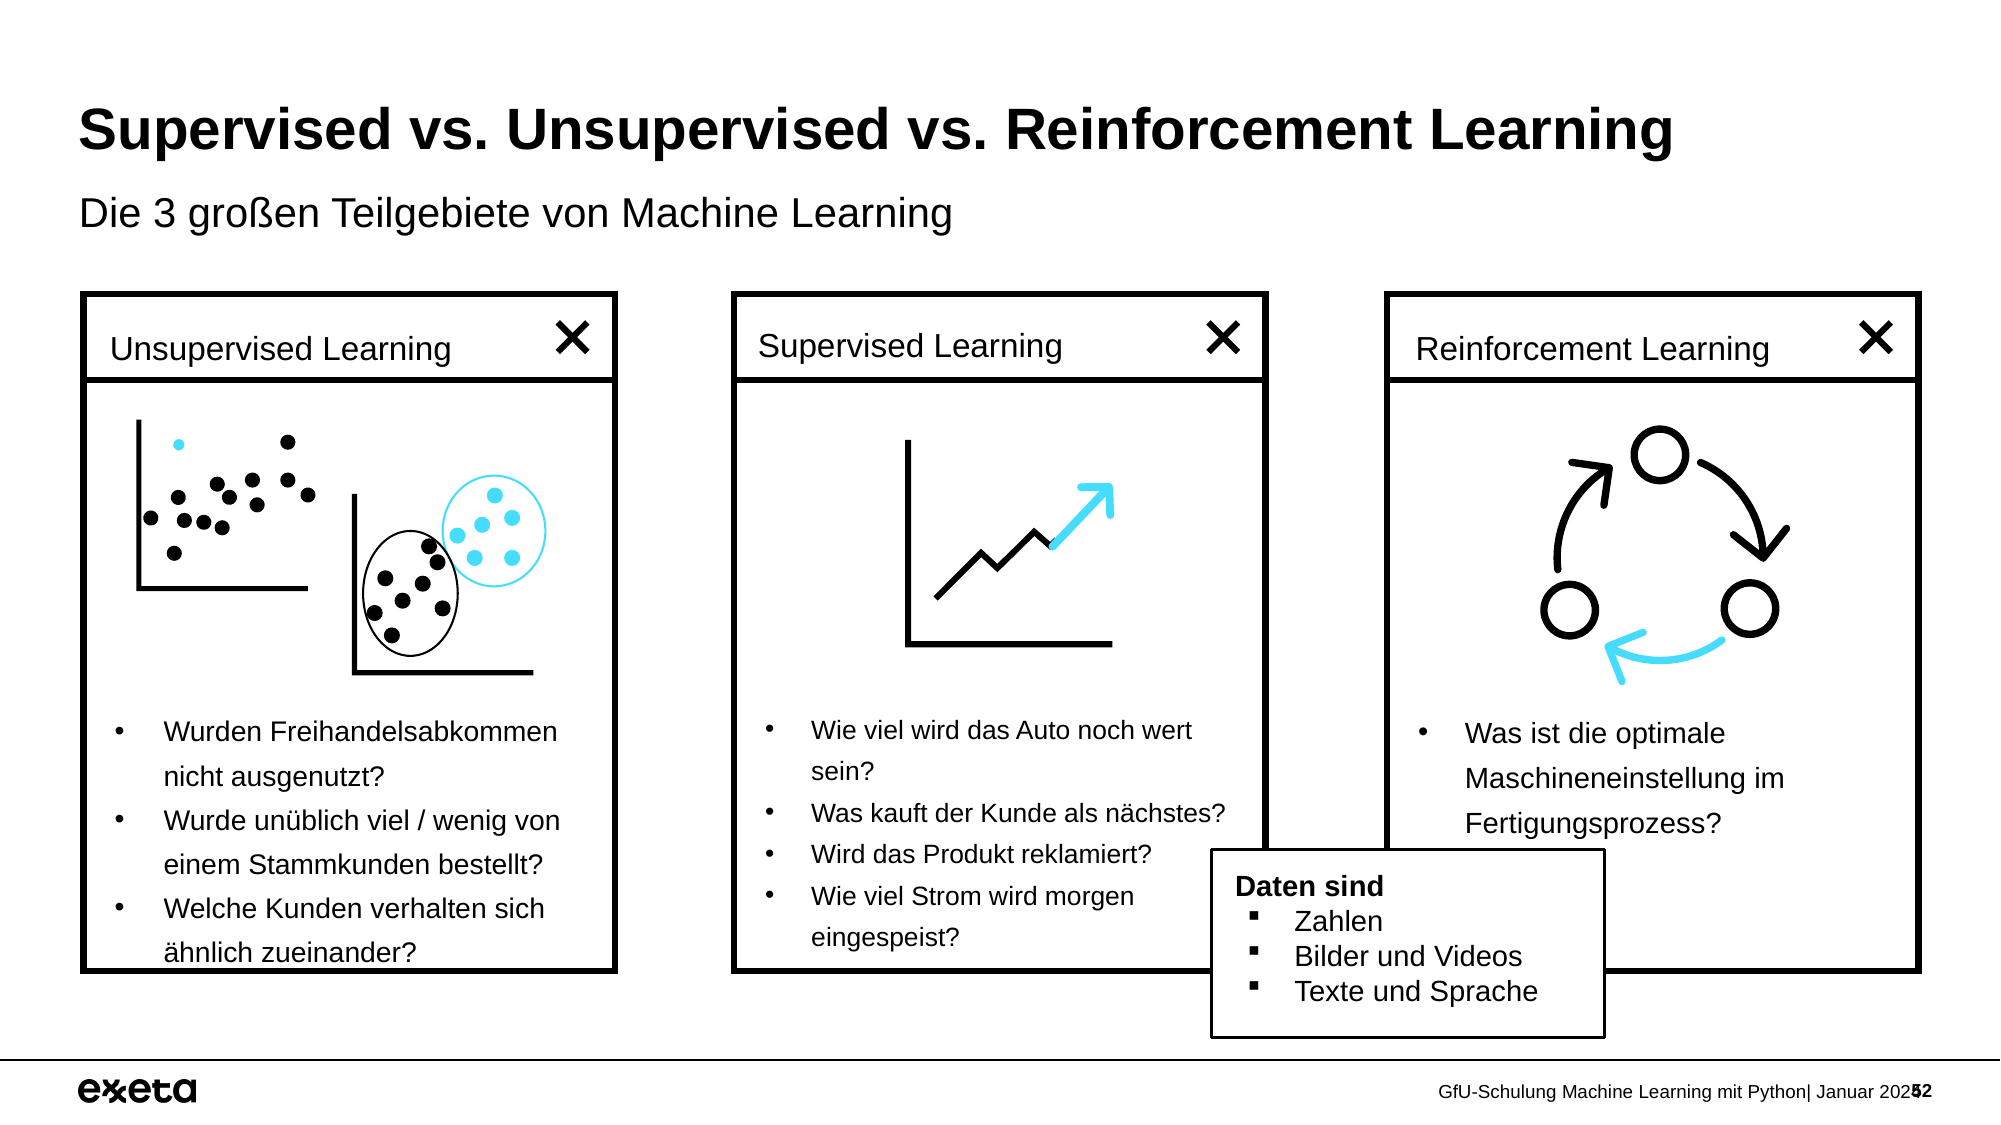

# Supervised vs. Unsupervised vs. Reinforcement Learning
Die 3 großen Teilgebiete von Machine Learning
Supervised Learning
Reinforcement Learning
Unsupervised Learning

Wie viel wird das Auto noch wert sein?
Was kauft der Kunde als nächstes?
Wird das Produkt reklamiert?
Wie viel Strom wird morgen eingespeist?
Wurden Freihandelsabkommen nicht ausgenutzt?
Wurde unüblich viel / wenig von einem Stammkunden bestellt?
Welche Kunden verhalten sich ähnlich zueinander?

Was ist die optimale Maschineneinstellung im Fertigungsprozess?

Daten sind
Zahlen
Bilder und Videos
Texte und Sprache
GfU-Schulung Machine Learning mit Python| Januar 2024